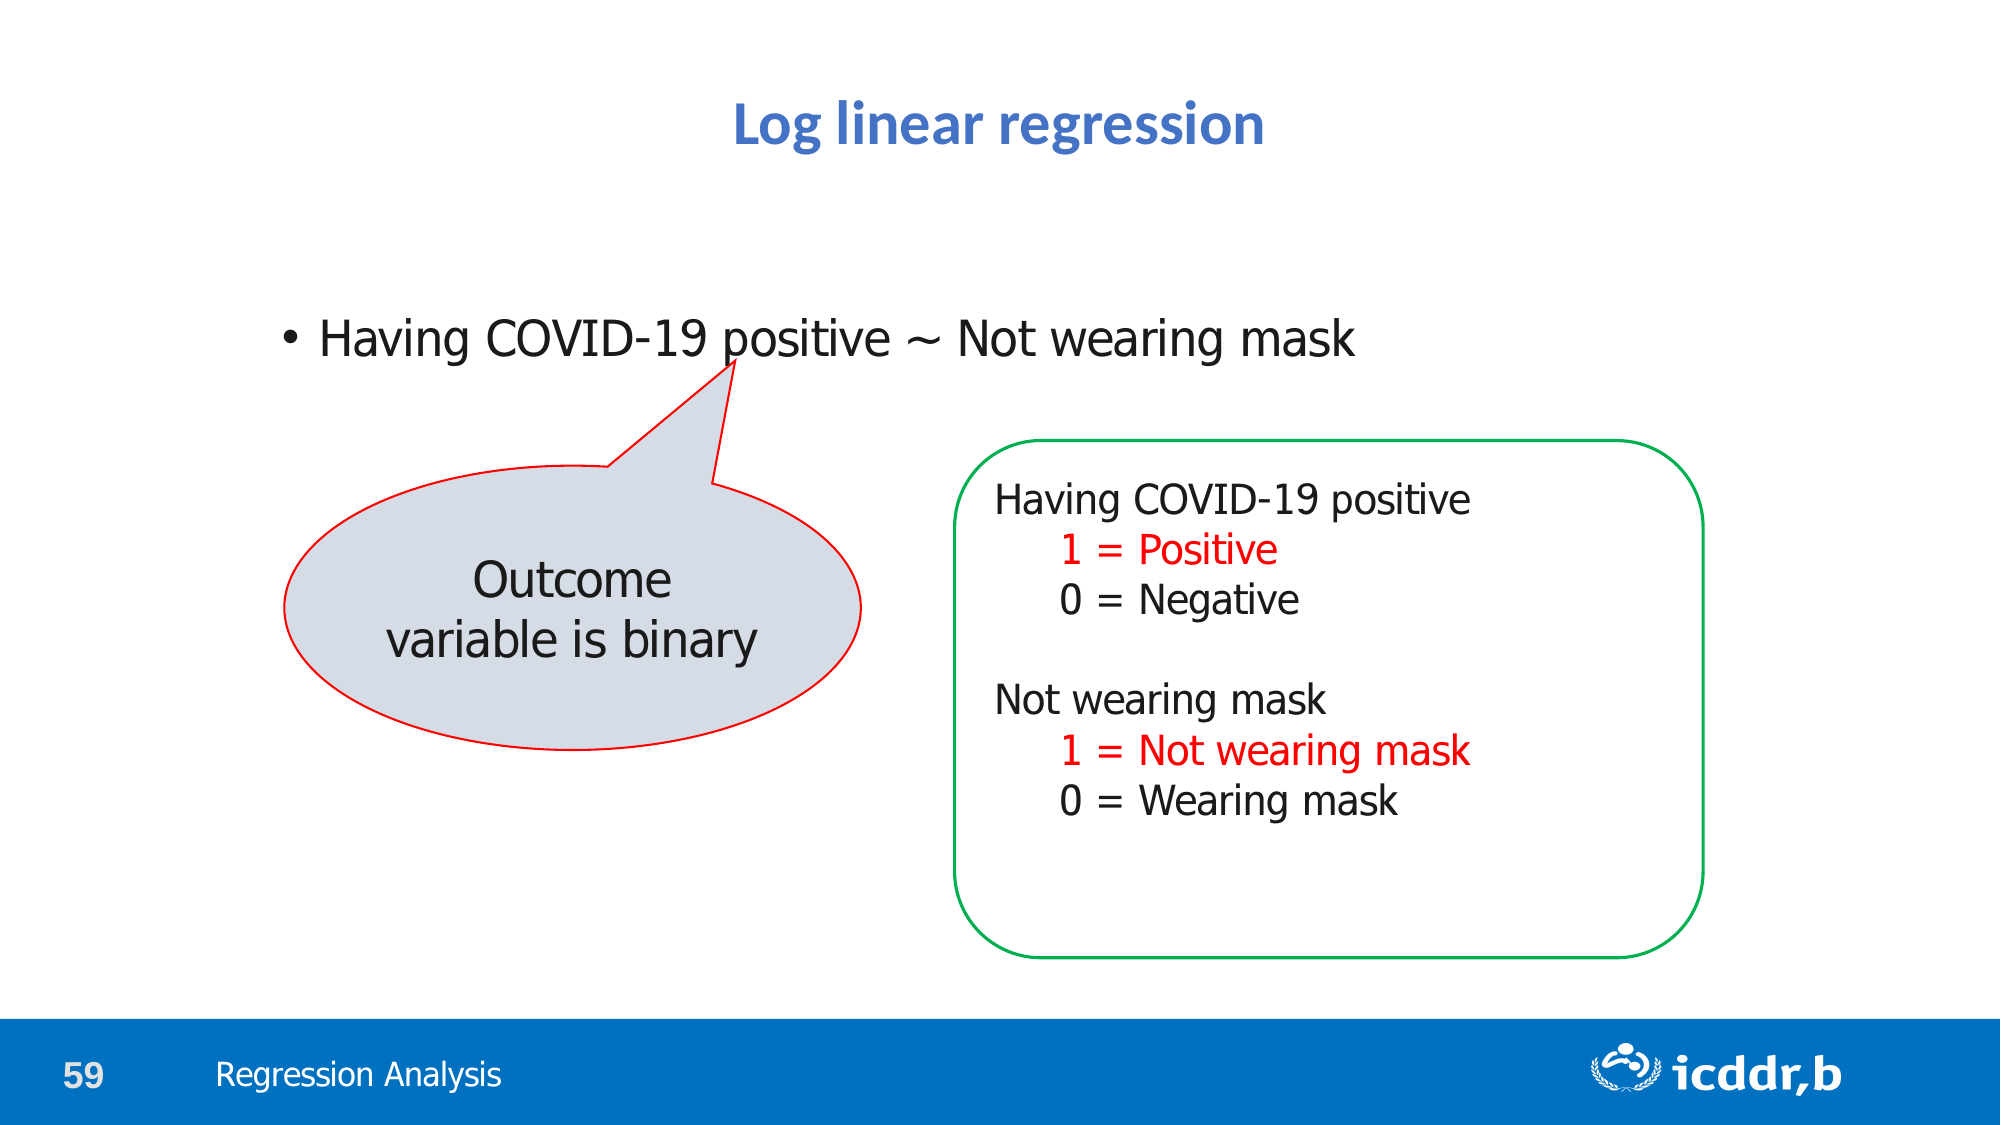

Log linear regression
Having COVID-19 positive ~ Not wearing mask

Having COVID-19 positive
     1 = Positive
     0 = Negative

Not wearing mask
     1 = Not wearing mask
     0 = Wearing mask

Outcome variable is binary